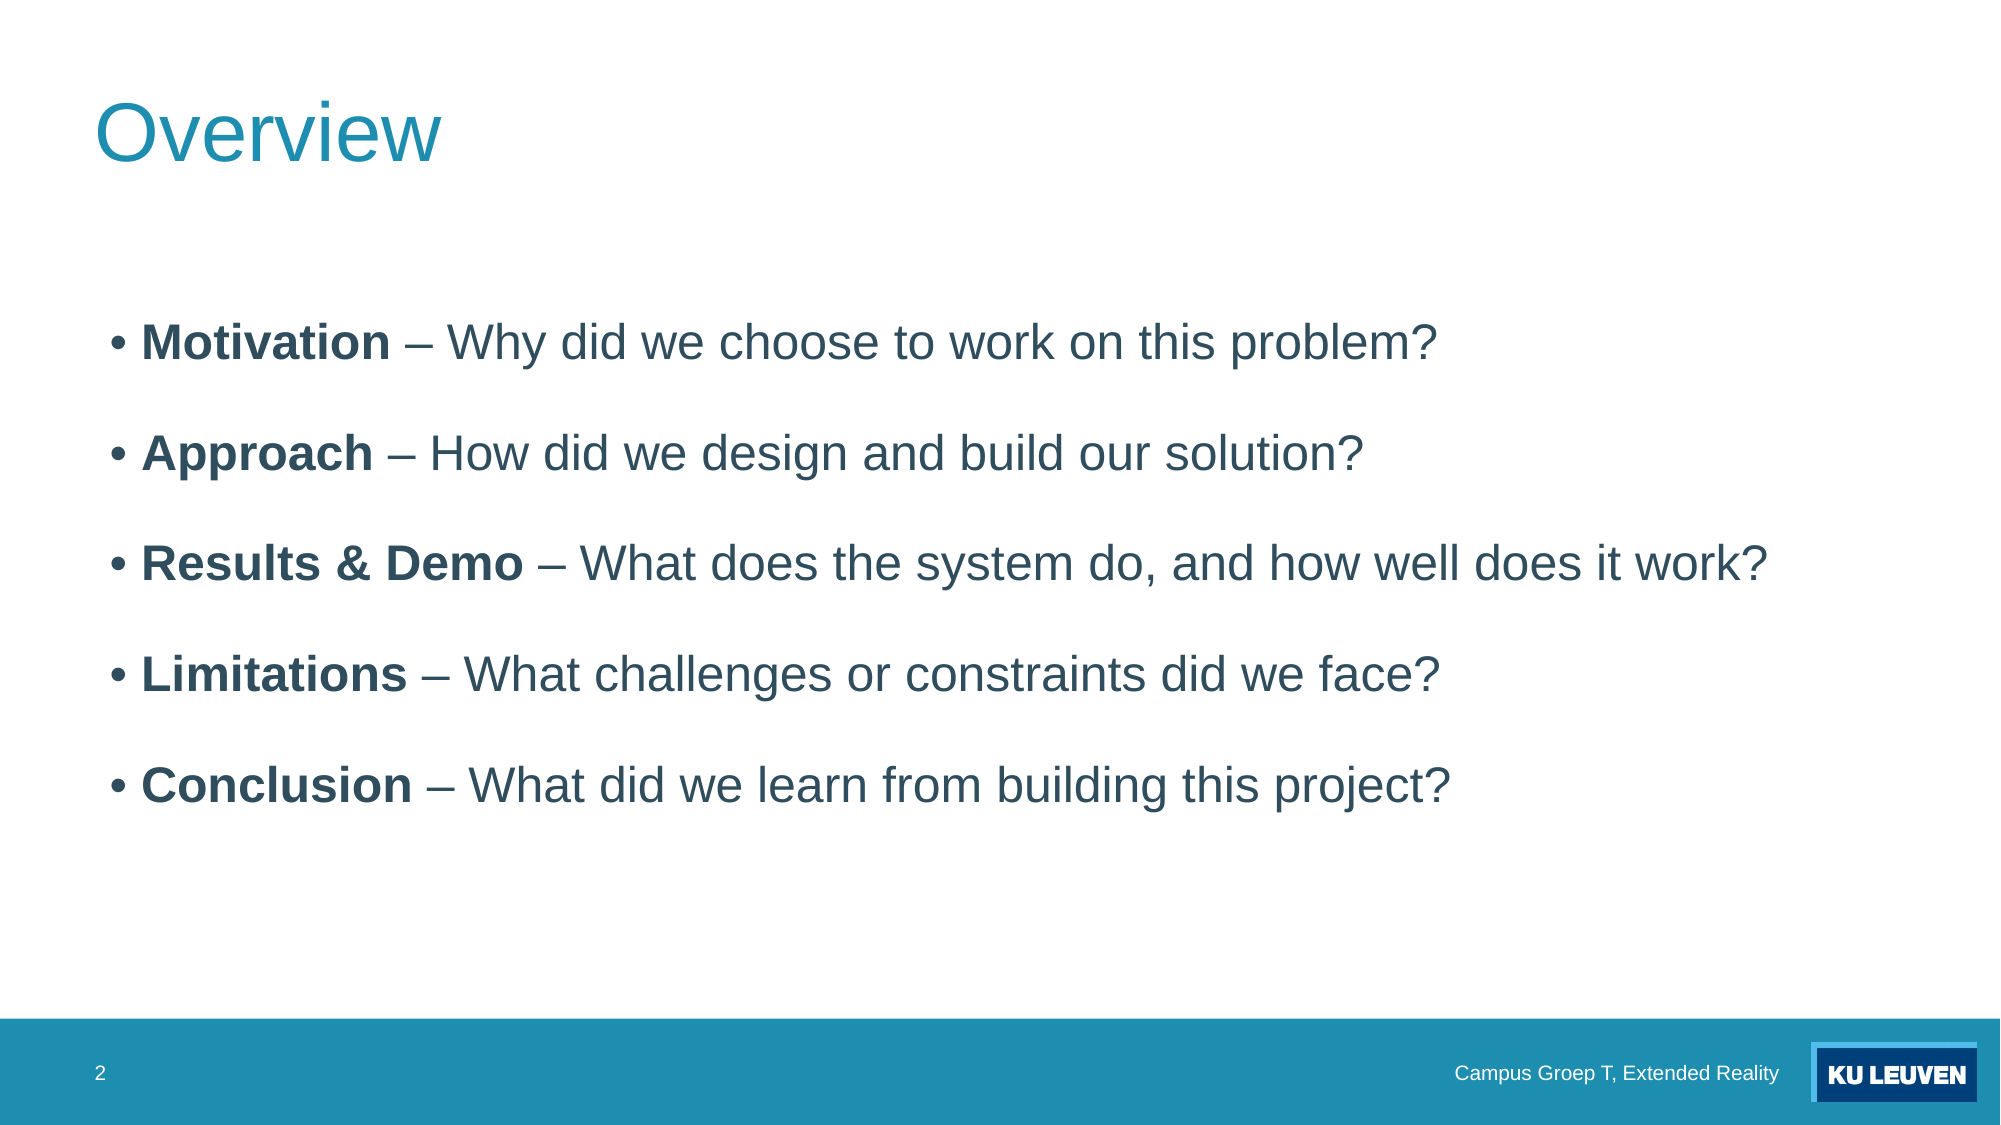

# Overview
• Motivation – Why did we choose to work on this problem?
• Approach – How did we design and build our solution?
• Results & Demo – What does the system do, and how well does it work?
• Limitations – What challenges or constraints did we face?
• Conclusion – What did we learn from building this project?

2
Campus Groep T, Extended Reality